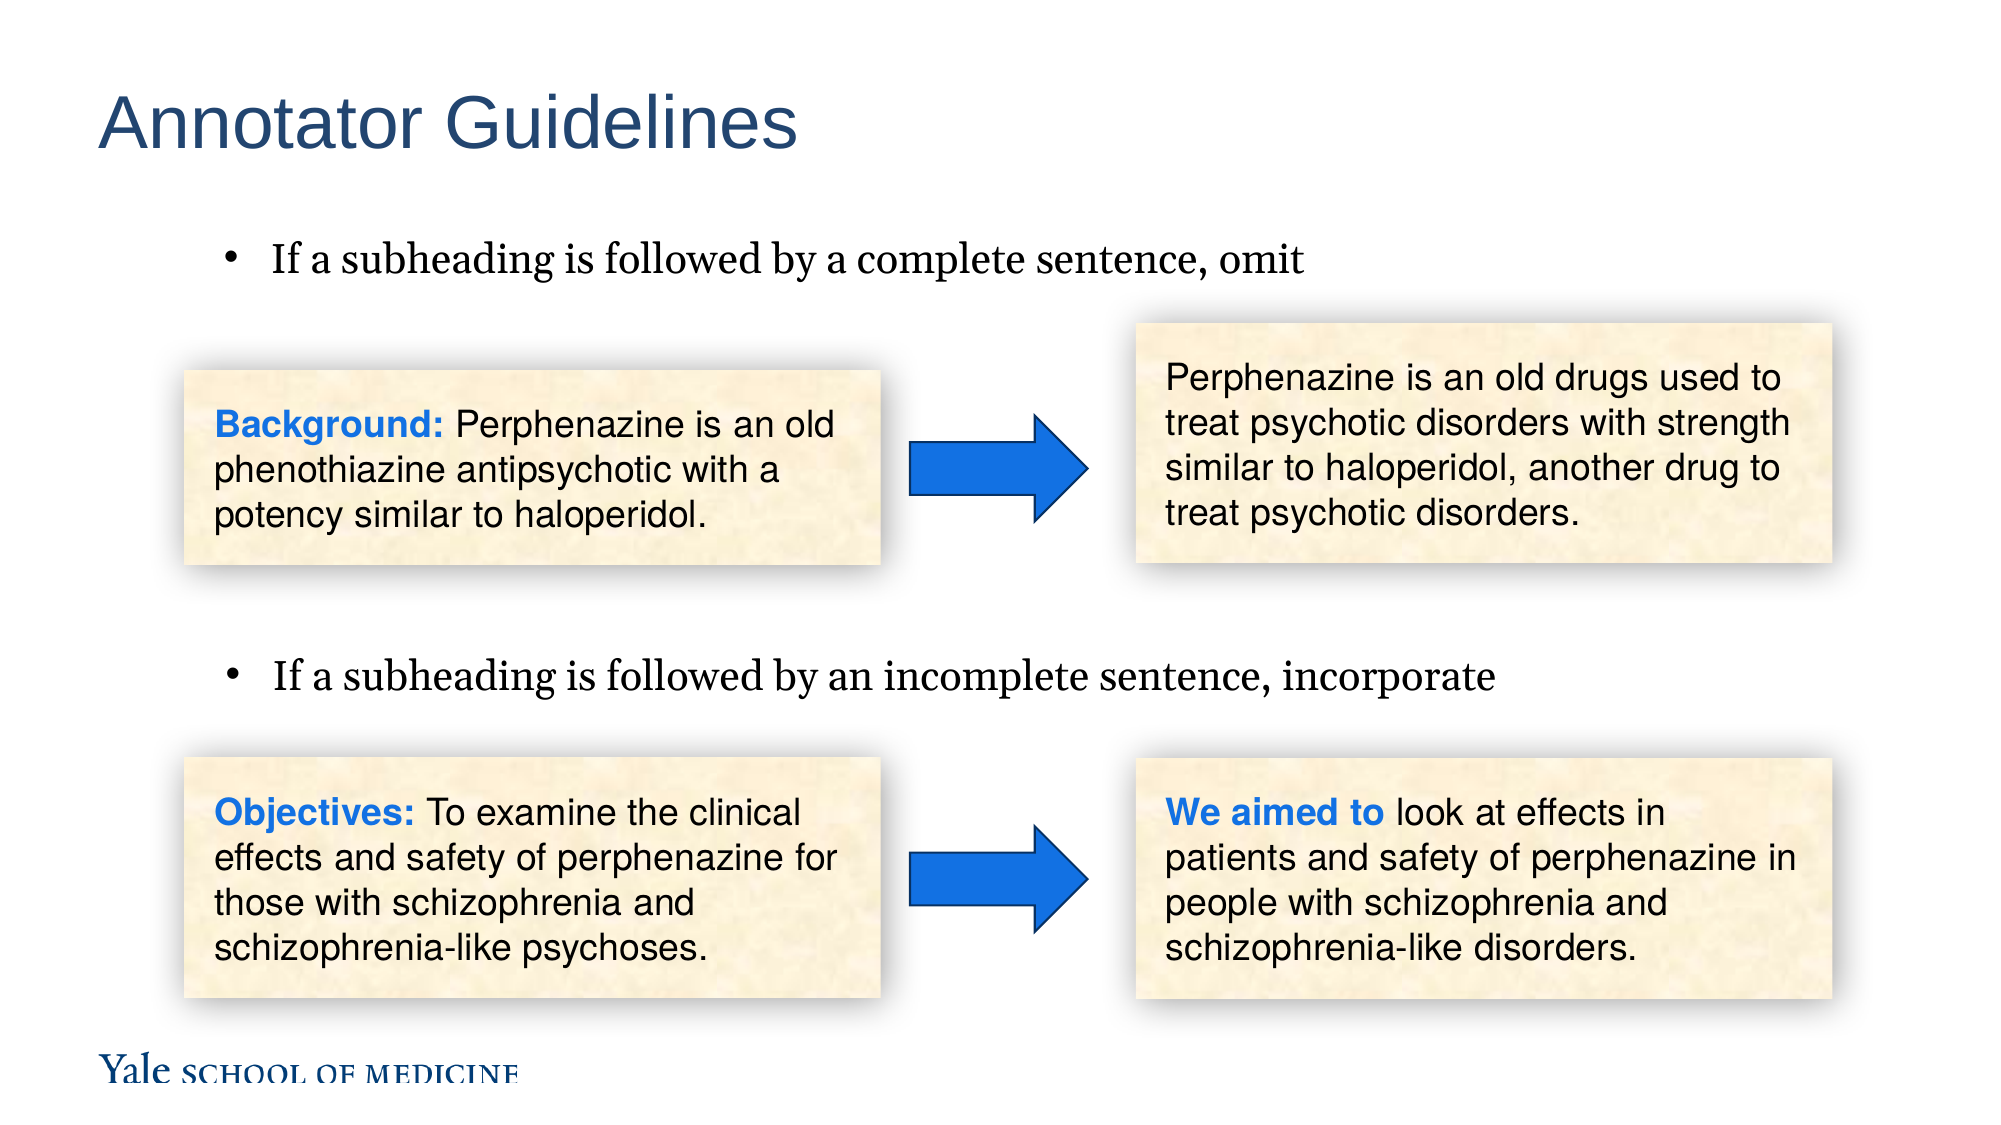

Annotator Guidelines
If a subheading is followed by a complete sentence, omit
Perphenazine is an old drugs used to treat psychotic disorders with strength similar to haloperidol, another drug to treat psychotic disorders.
Background: Perphenazine is an old phenothiazine antipsychotic with a potency similar to haloperidol.

If a subheading is followed by an incomplete sentence, incorporate
Objectives: To examine the clinical effects and safety of perphenazine for those with schizophrenia and schizophrenia-like psychoses.
We aimed to look at effects in patients and safety of perphenazine in people with schizophrenia and schizophrenia-like disorders.